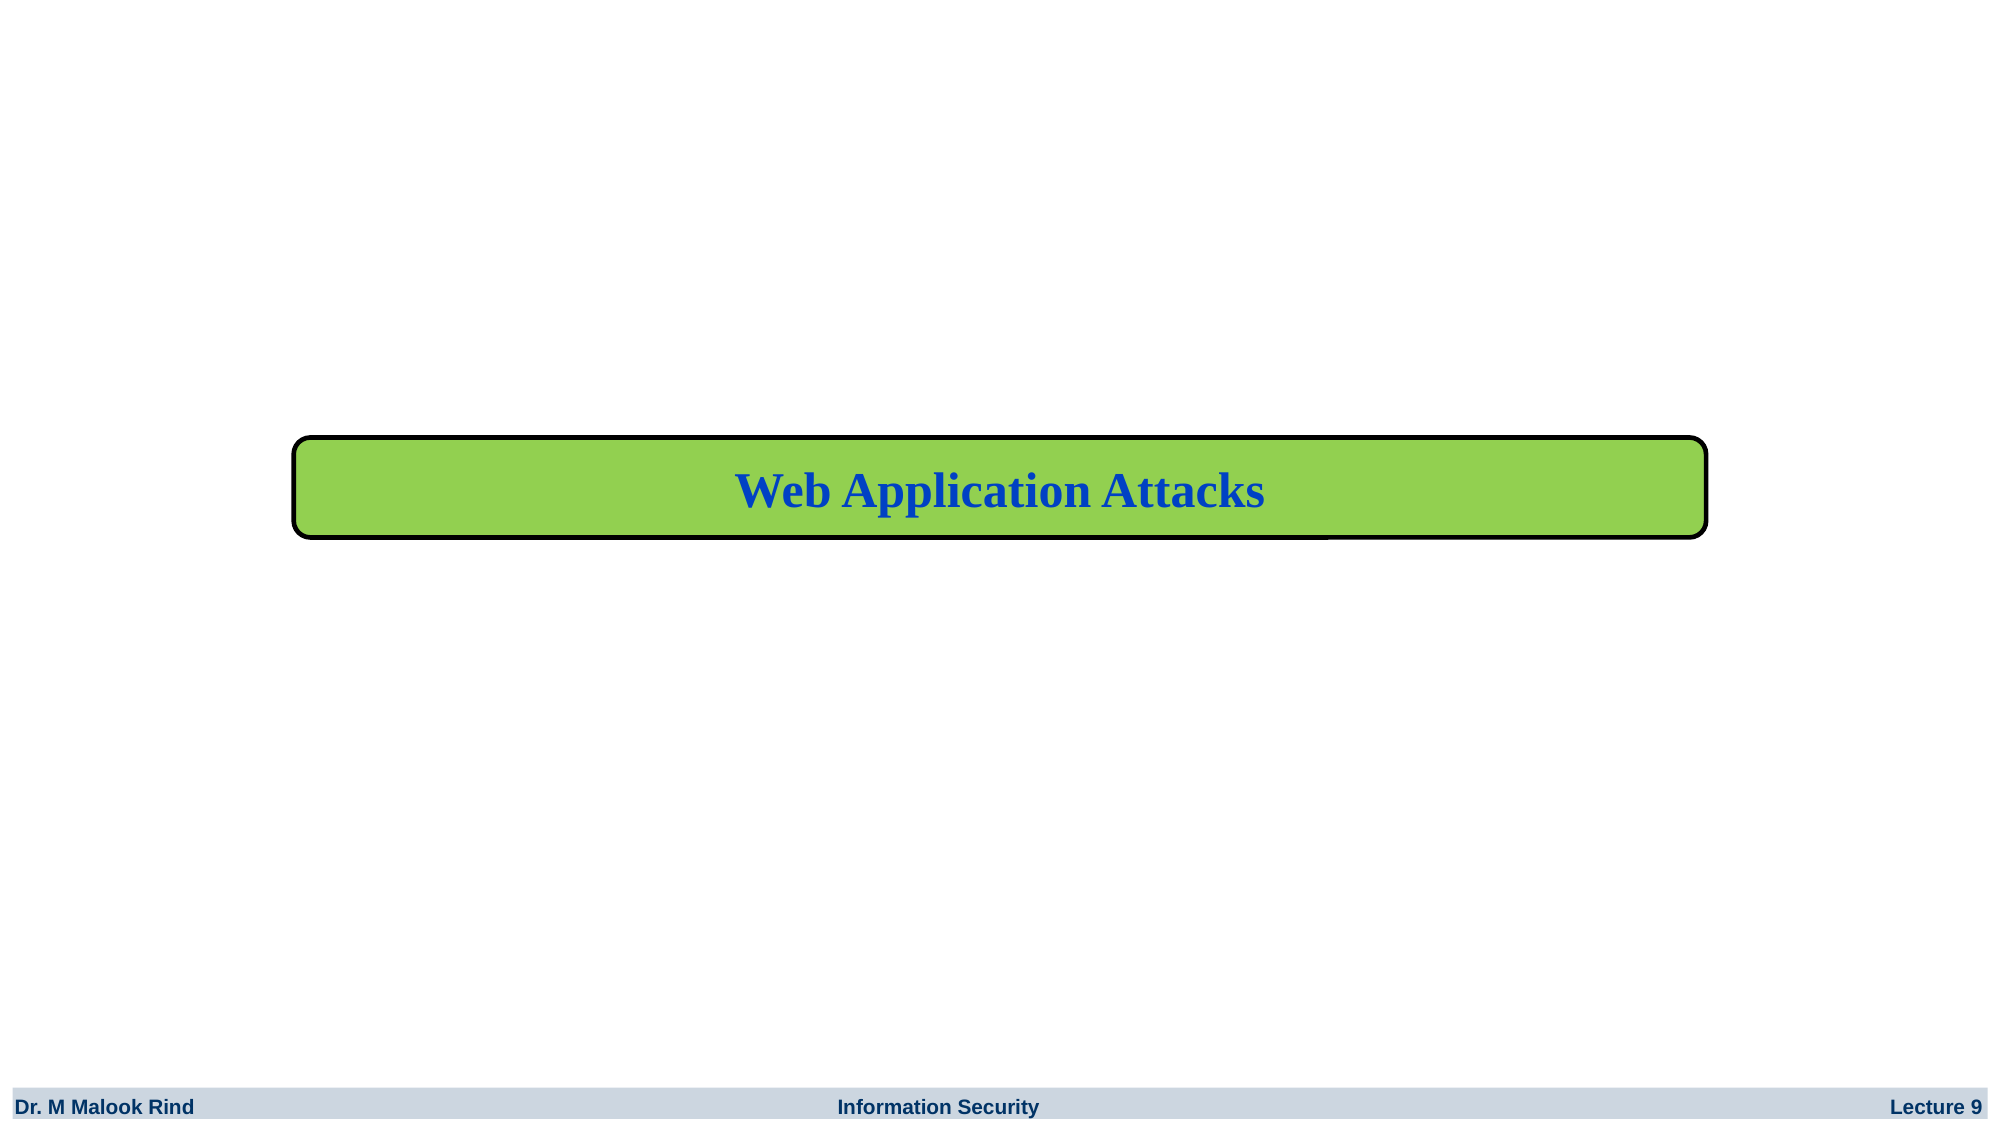

Web Application Attacks

Dr. M Malook Rind                                                                                                                Information Security                                                                                                                                                    Lecture 9